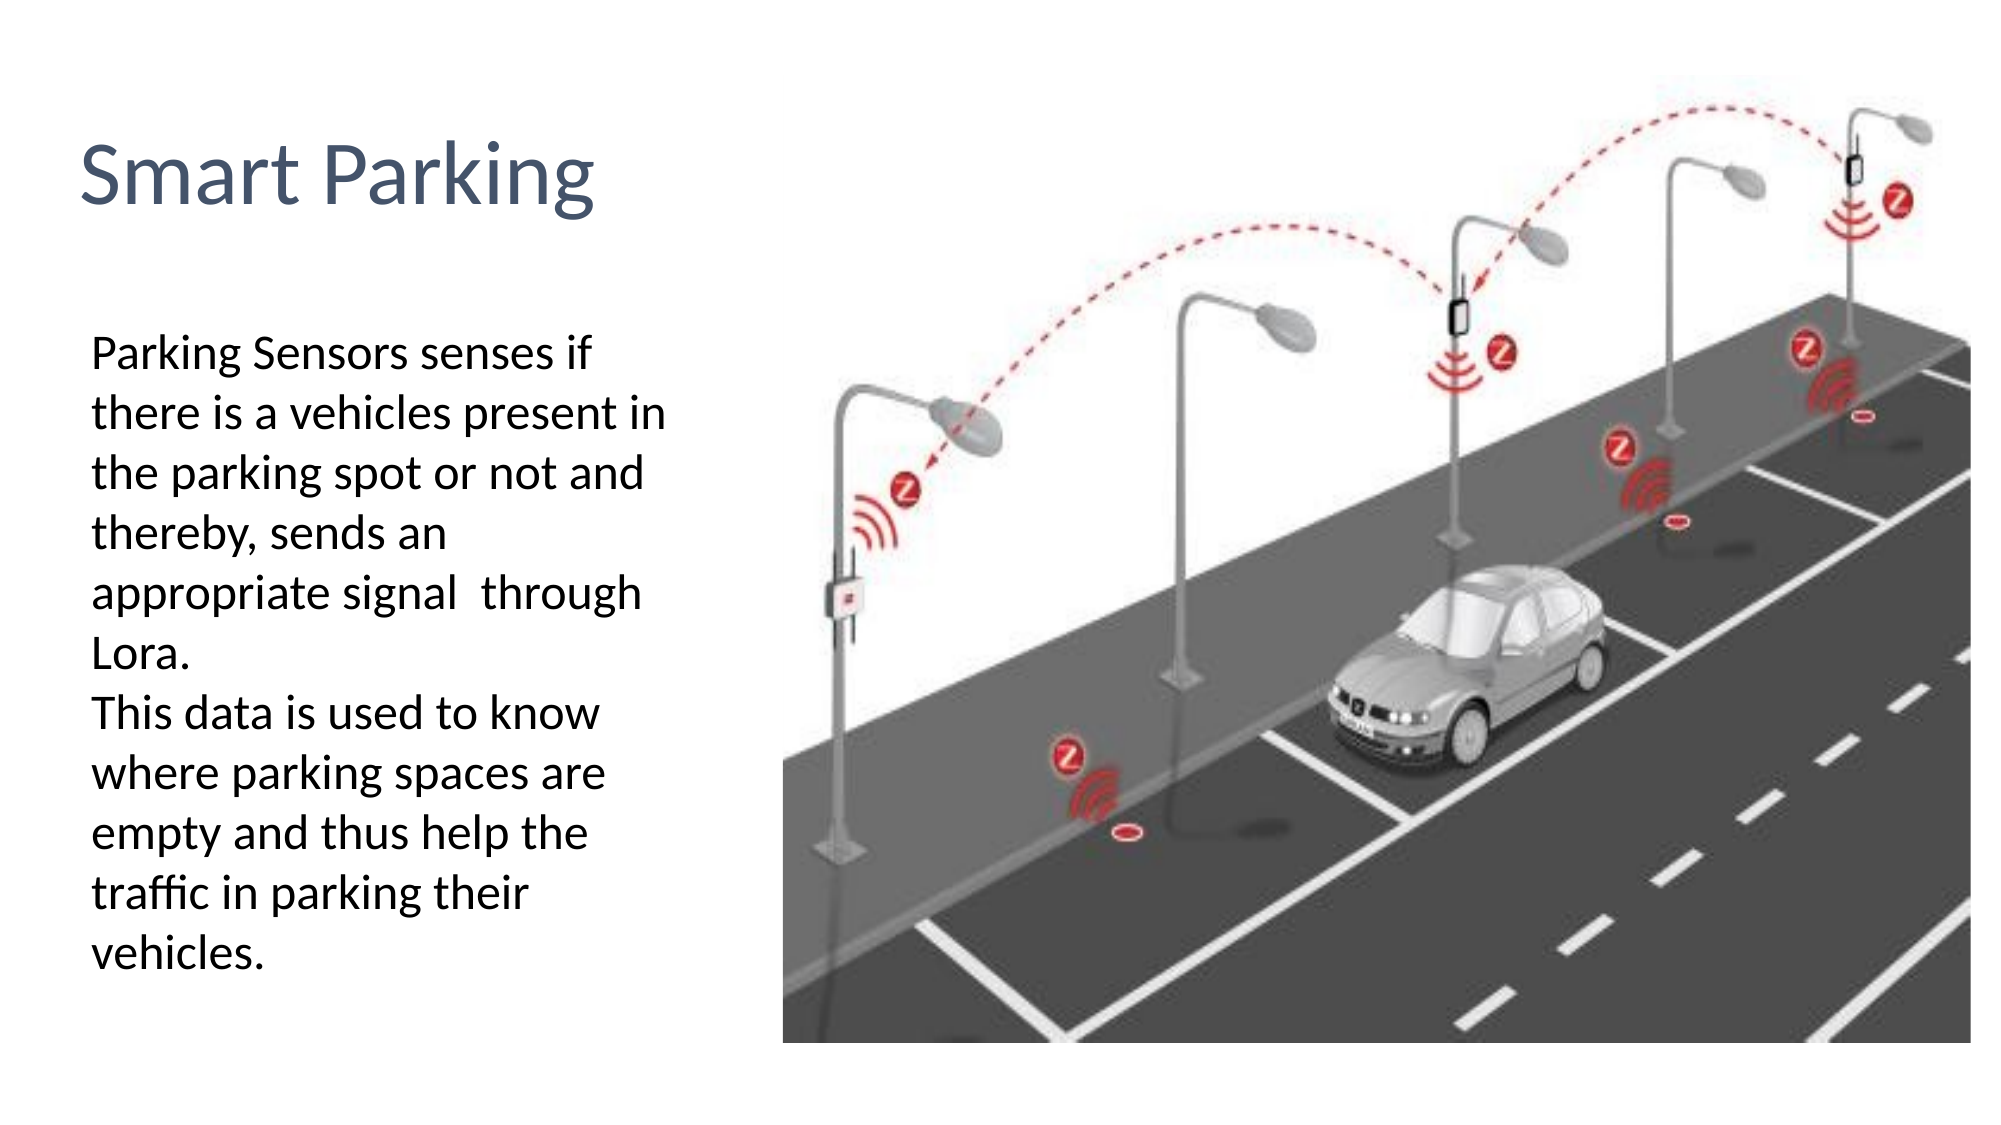

# Smart Parking
Parking Sensors senses if there is a vehicles present in the parking spot or not and thereby, sends an appropriate signal  through Lora.
This data is used to know where parking spaces are empty and thus help the traffic in parking their vehicles.